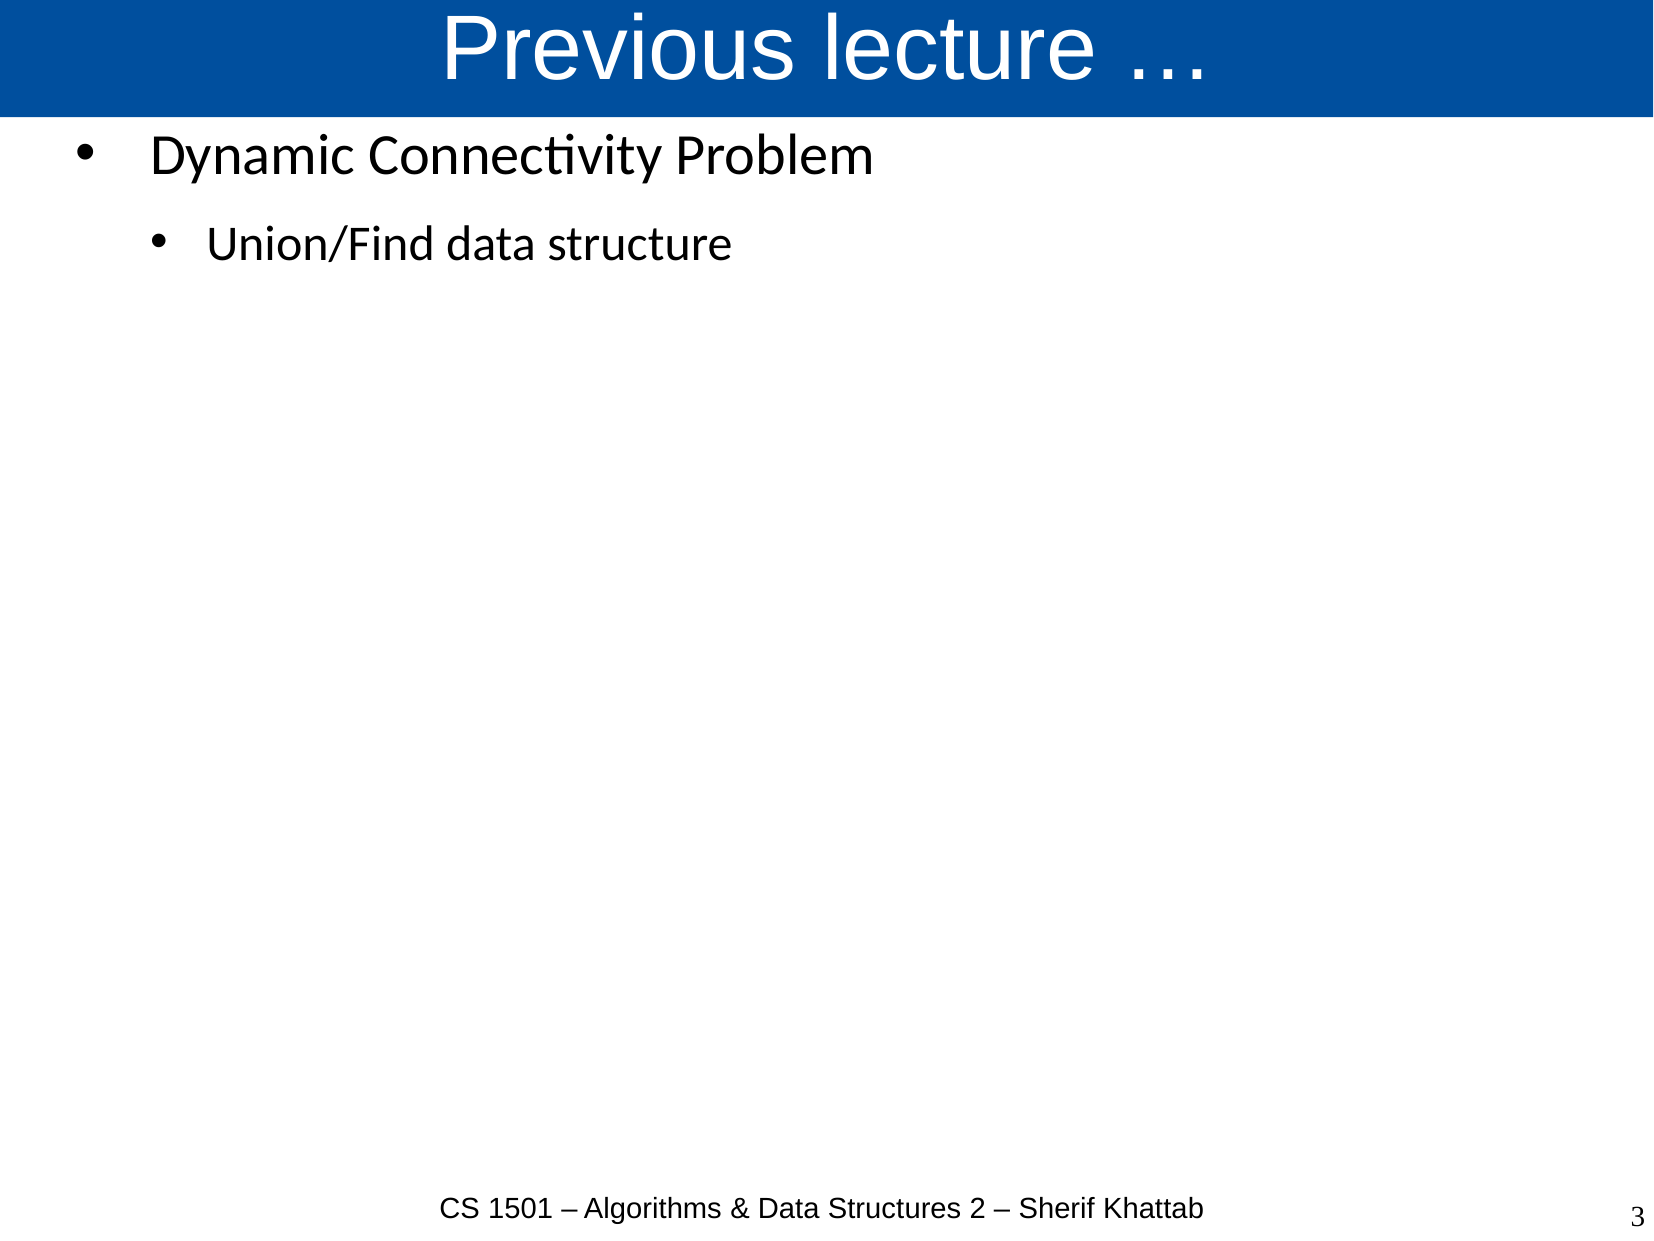

# Previous lecture …
Dynamic Connectivity Problem
Union/Find data structure
CS 1501 – Algorithms & Data Structures 2 – Sherif Khattab
3